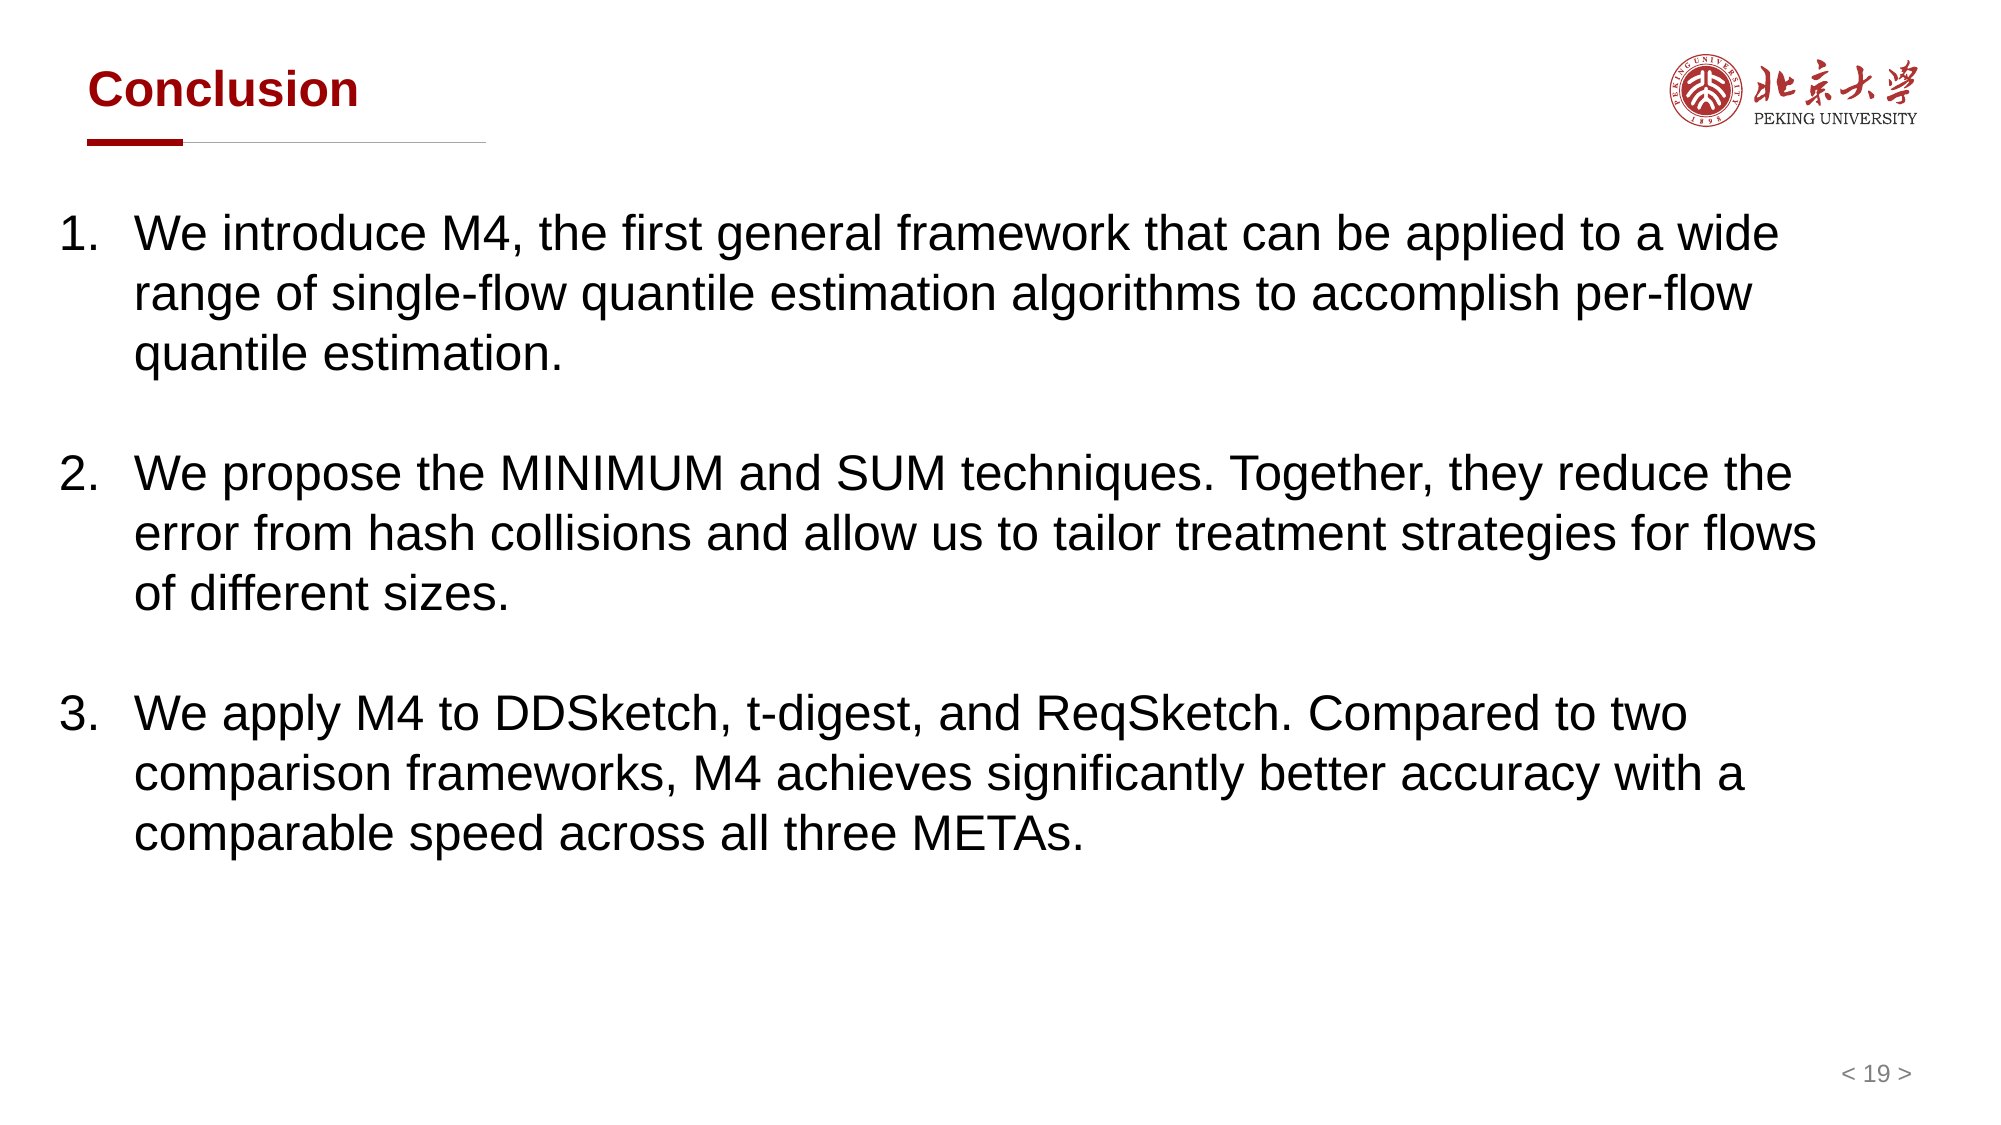

# Conclusion
We introduce M4, the first general framework that can be applied to a wide range of single-flow quantile estimation algorithms to accomplish per-flow quantile estimation.

We propose the MINIMUM and SUM techniques. Together, they reduce the error from hash collisions and allow us to tailor treatment strategies for flows of different sizes.

We apply M4 to DDSketch, t-digest, and ReqSketch. Compared to two comparison frameworks, M4 achieves significantly better accuracy with a comparable speed across all three METAs.
< 19 >